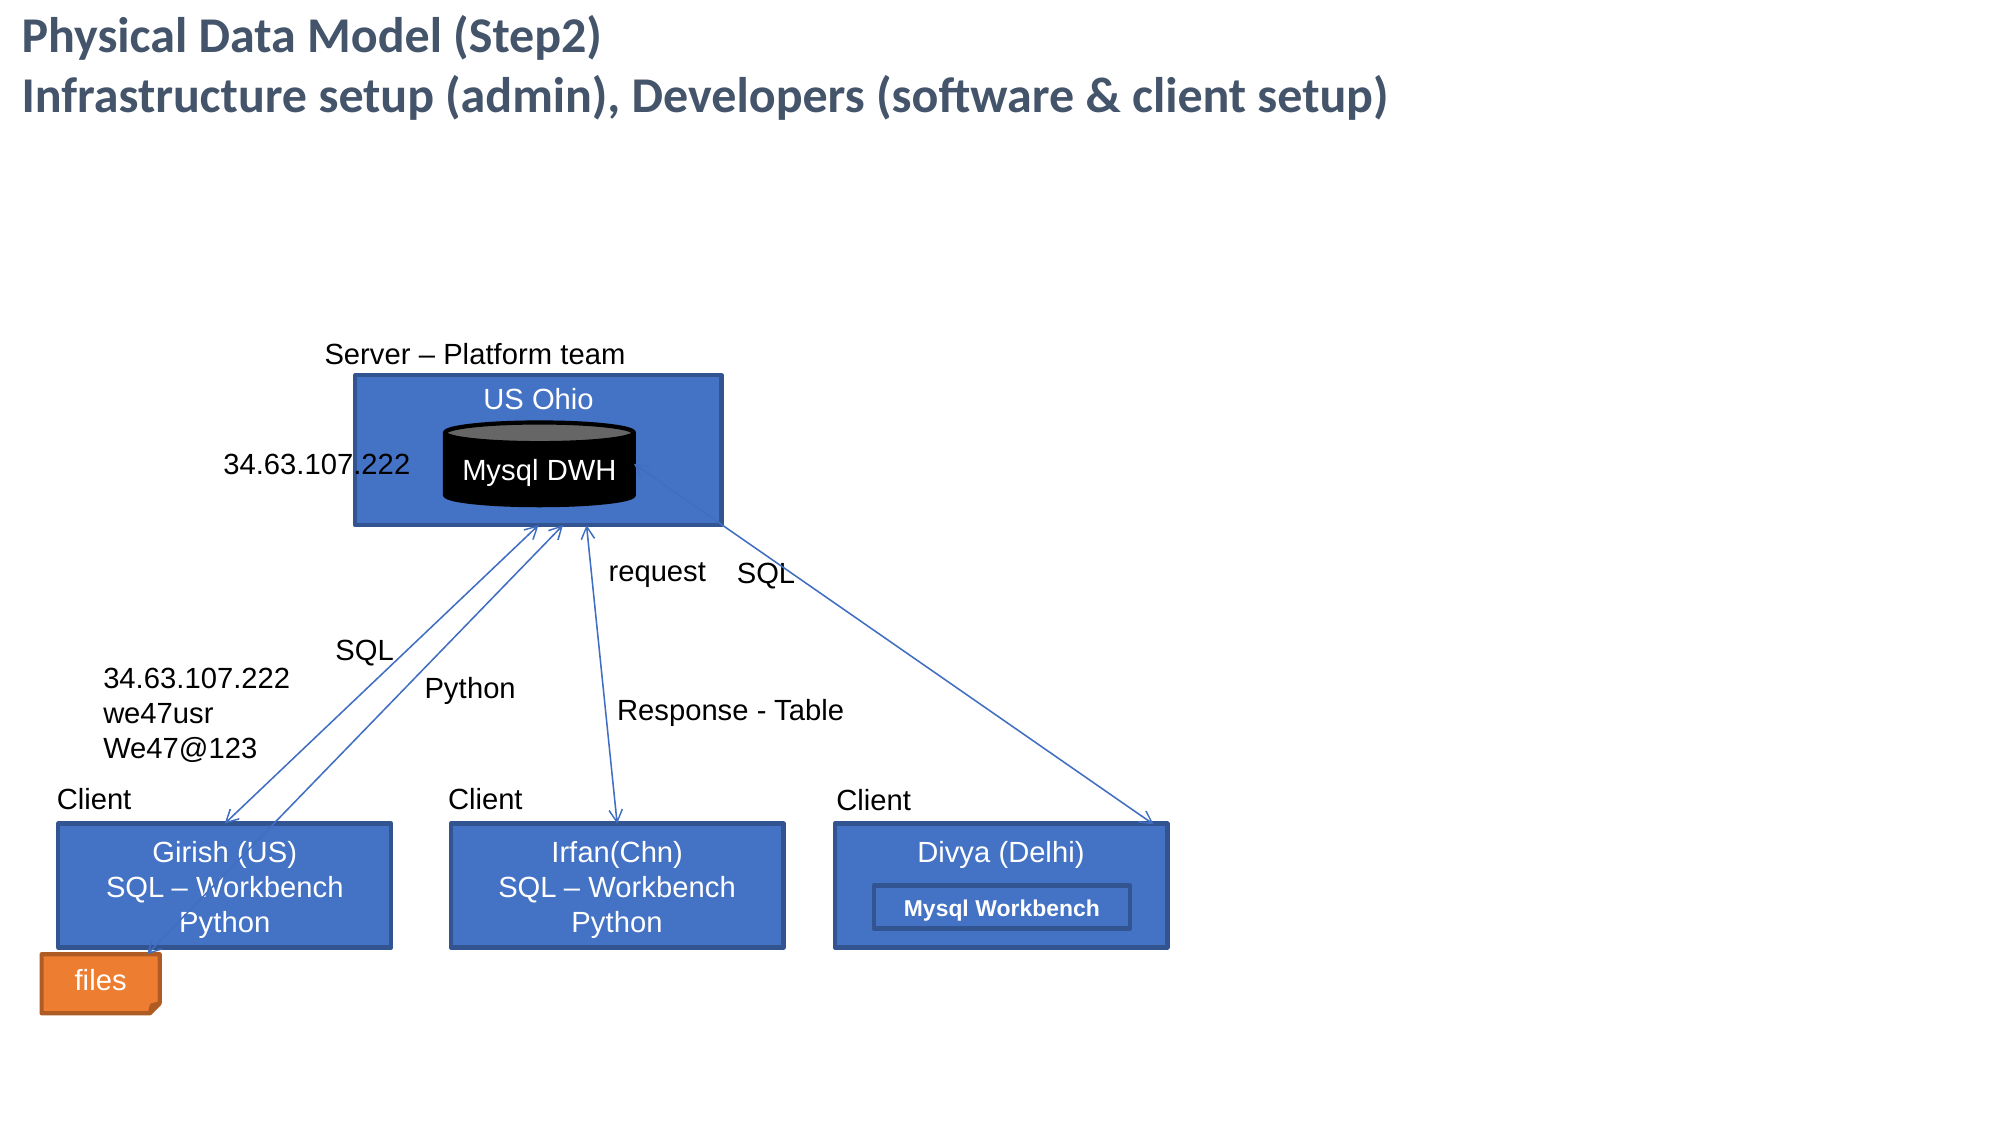

Physical Data Model (Step2)
Infrastructure setup (admin), Developers (software & client setup)
Server – Platform team
US Ohio

Mysql DWH
34.63.107.222
request
SQL
SQL
34.63.107.222
we47usr
We47@123
Python
Response - Table
Client
Client
Client
Divya (Delhi)

Girish (US)
SQL – Workbench
Python

Irfan(Chn)
SQL – Workbench
Python

Mysql Workbench
files